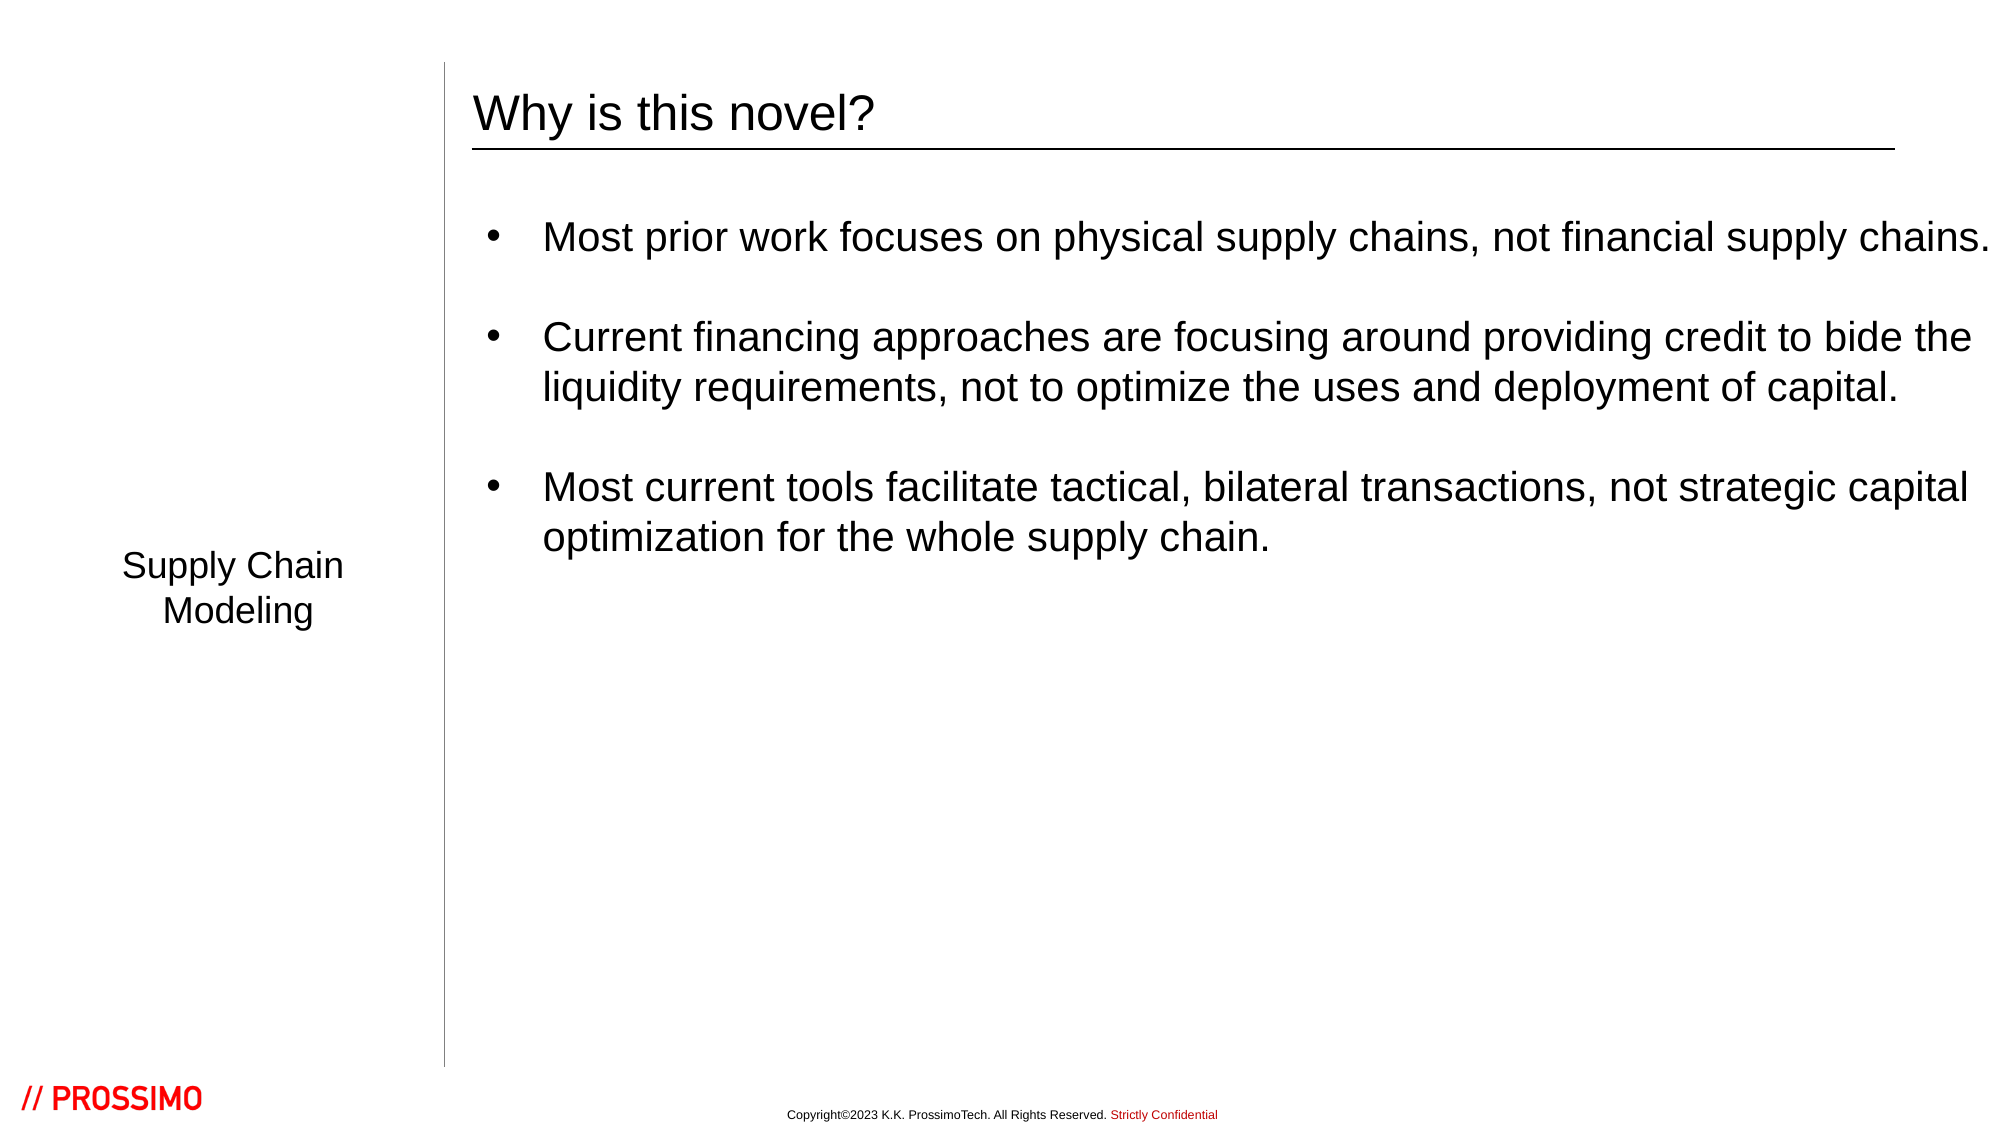

Why is this novel?
Most prior work focuses on physical supply chains, not financial supply chains.

Current financing approaches are focusing around providing credit to bide the liquidity requirements, not to optimize the uses and deployment of capital.

Most current tools facilitate tactical, bilateral transactions, not strategic capital optimization for the whole supply chain.
Supply Chain
Modeling